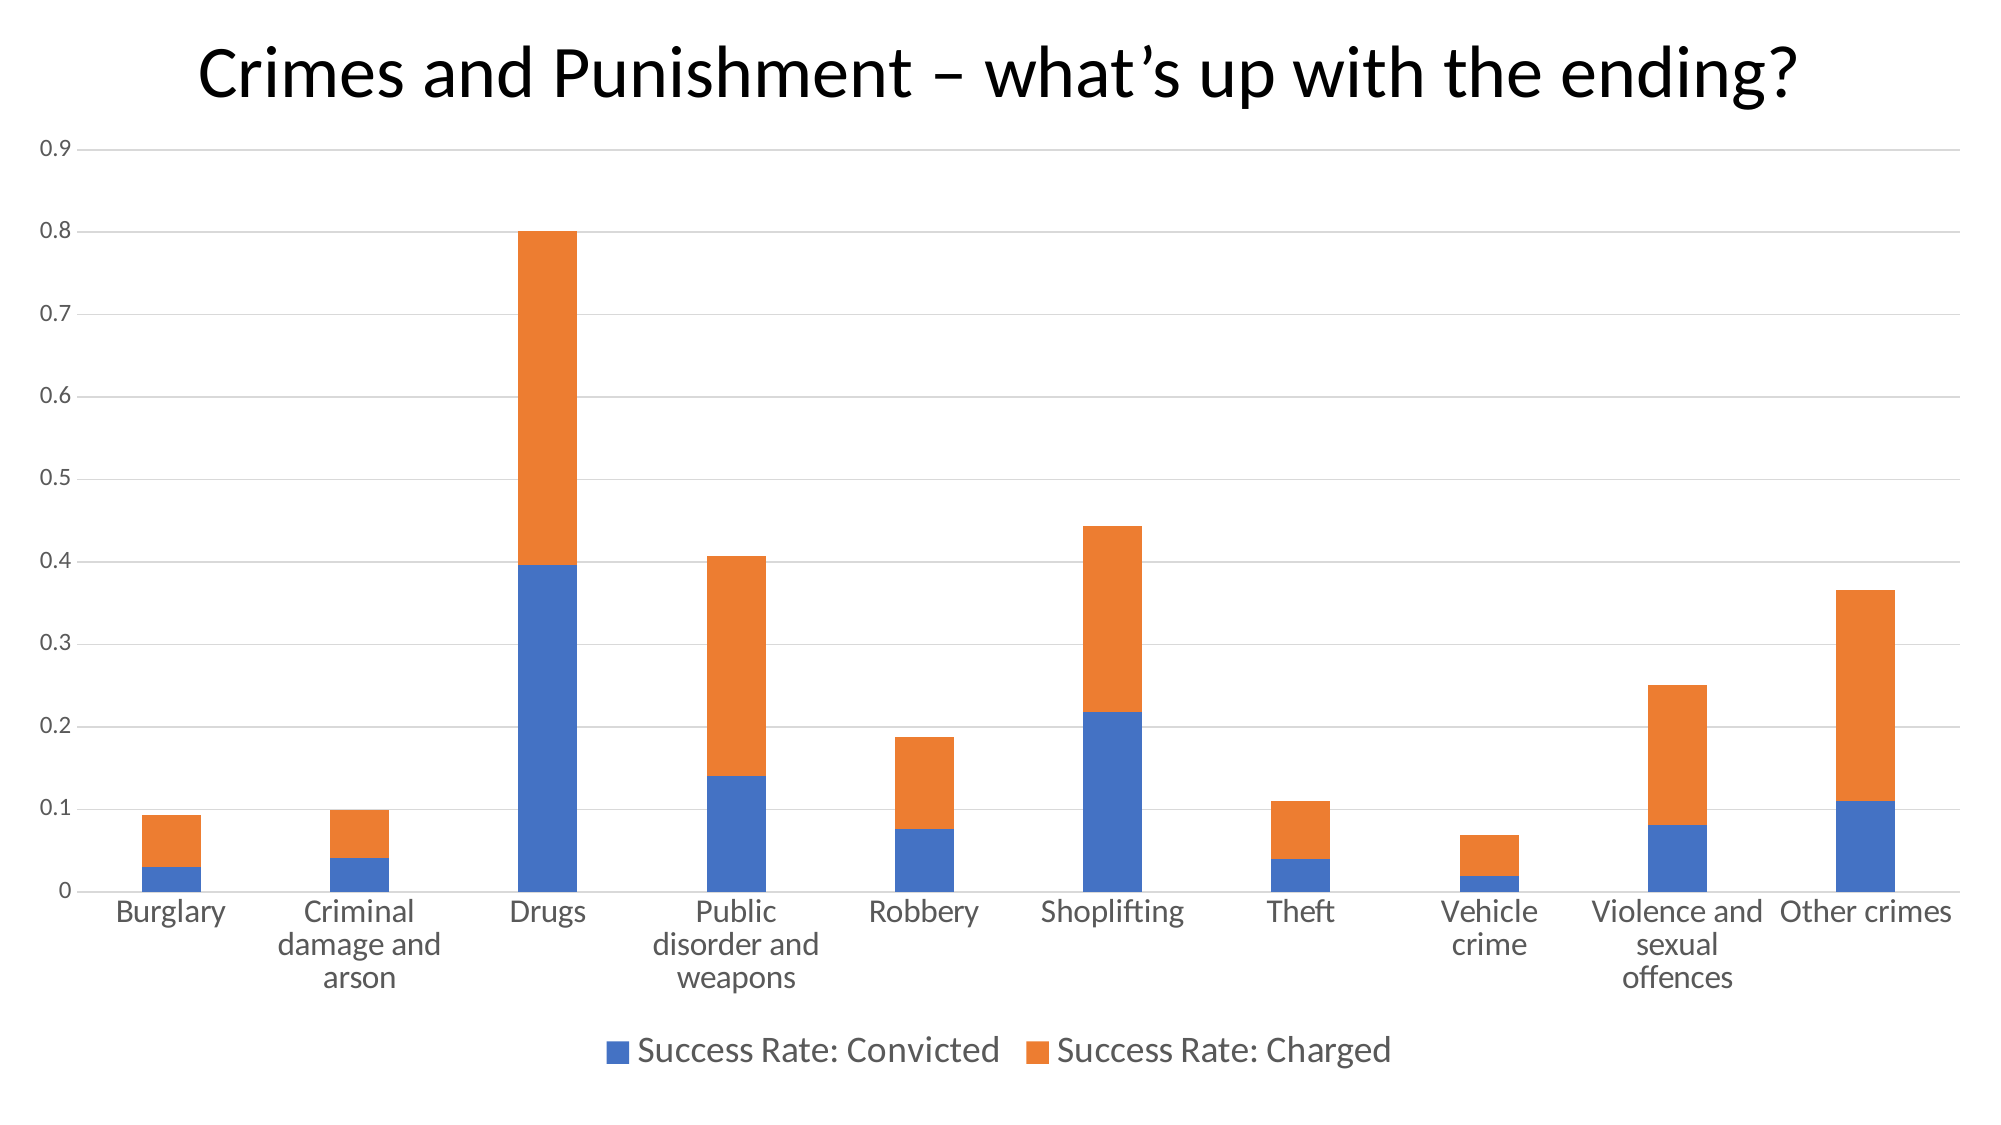

Crimes and Punishment – what’s up with the ending?

### Chart

| Category | Success Rate: Convicted | Success Rate: Charged |
|---|---|---|
| Burglary | 0.0305913772544254 | 0.0629954360767509 |
| Criminal damage and arson | 0.0412242032822363 | 0.0578569711276046 |
| Drugs | 0.397095883835353 | 0.404851631142286 |
| Public disorder and weapons | 0.141152620260618 | 0.266200166181717 |
| Robbery | 0.0761241441386332 | 0.111815059378187 |
| Shoplifting | 0.217698126102496 | 0.225748134010227 |
| Theft | 0.04 | 0.07 |
| Vehicle crime | 0.0197348648016407 | 0.0491327400065125 |
| Violence and sexual offences | 0.0814378321345737 | 0.169361961013272 |
| Other crimes | 0.1103337426984 | 0.256074186694203 |